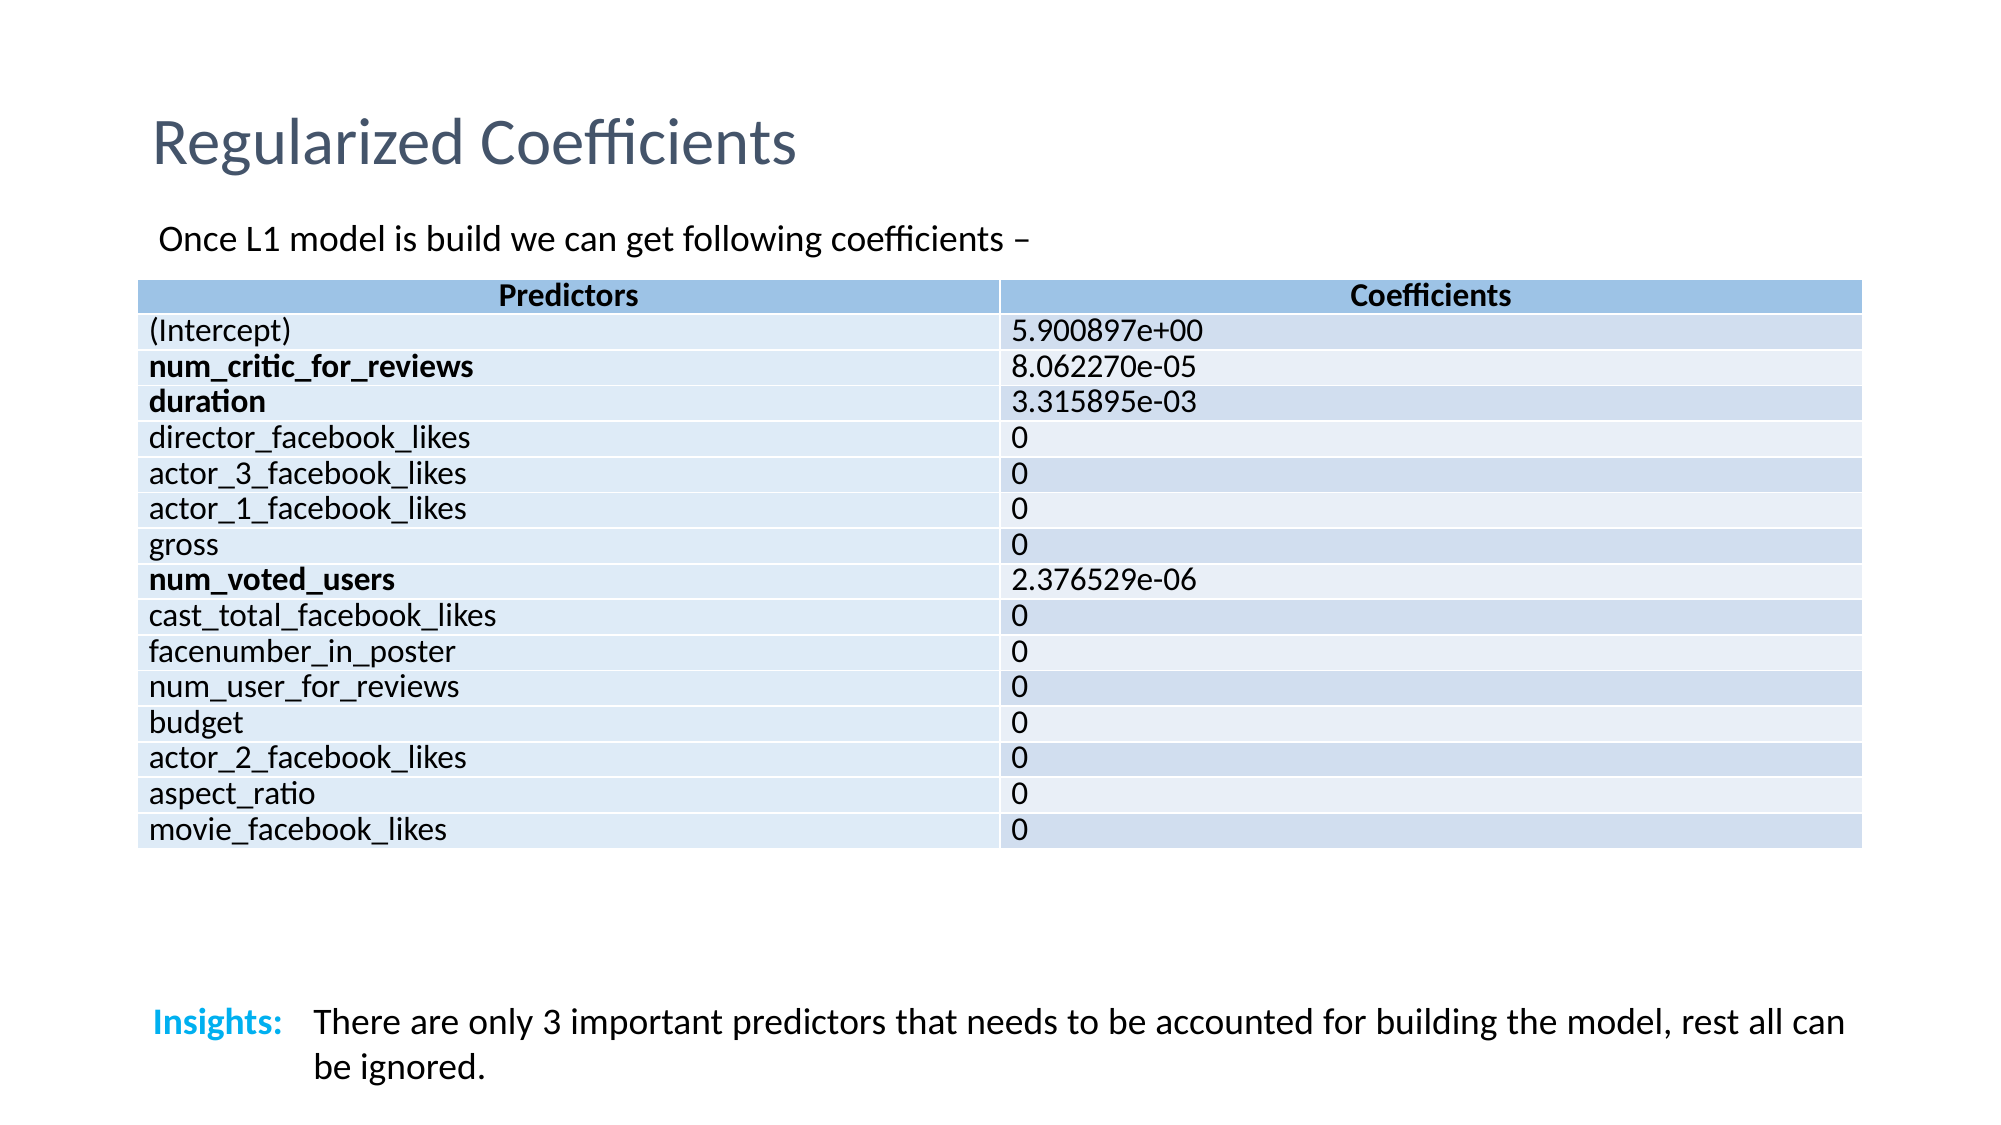

Regularized Coefficients
Once L1 model is build we can get following coefficients –
| Predictors | Coefficients |
| --- | --- |
| (Intercept) | 5.900897e+00 |
| num\_critic\_for\_reviews | 8.062270e-05 |
| duration | 3.315895e-03 |
| director\_facebook\_likes | 0 |
| actor\_3\_facebook\_likes | 0 |
| actor\_1\_facebook\_likes | 0 |
| gross | 0 |
| num\_voted\_users | 2.376529e-06 |
| cast\_total\_facebook\_likes | 0 |
| facenumber\_in\_poster | 0 |
| num\_user\_for\_reviews | 0 |
| budget | 0 |
| actor\_2\_facebook\_likes | 0 |
| aspect\_ratio | 0 |
| movie\_facebook\_likes | 0 |
Insights:
There are only 3 important predictors that needs to be accounted for building the model, rest all can be ignored.